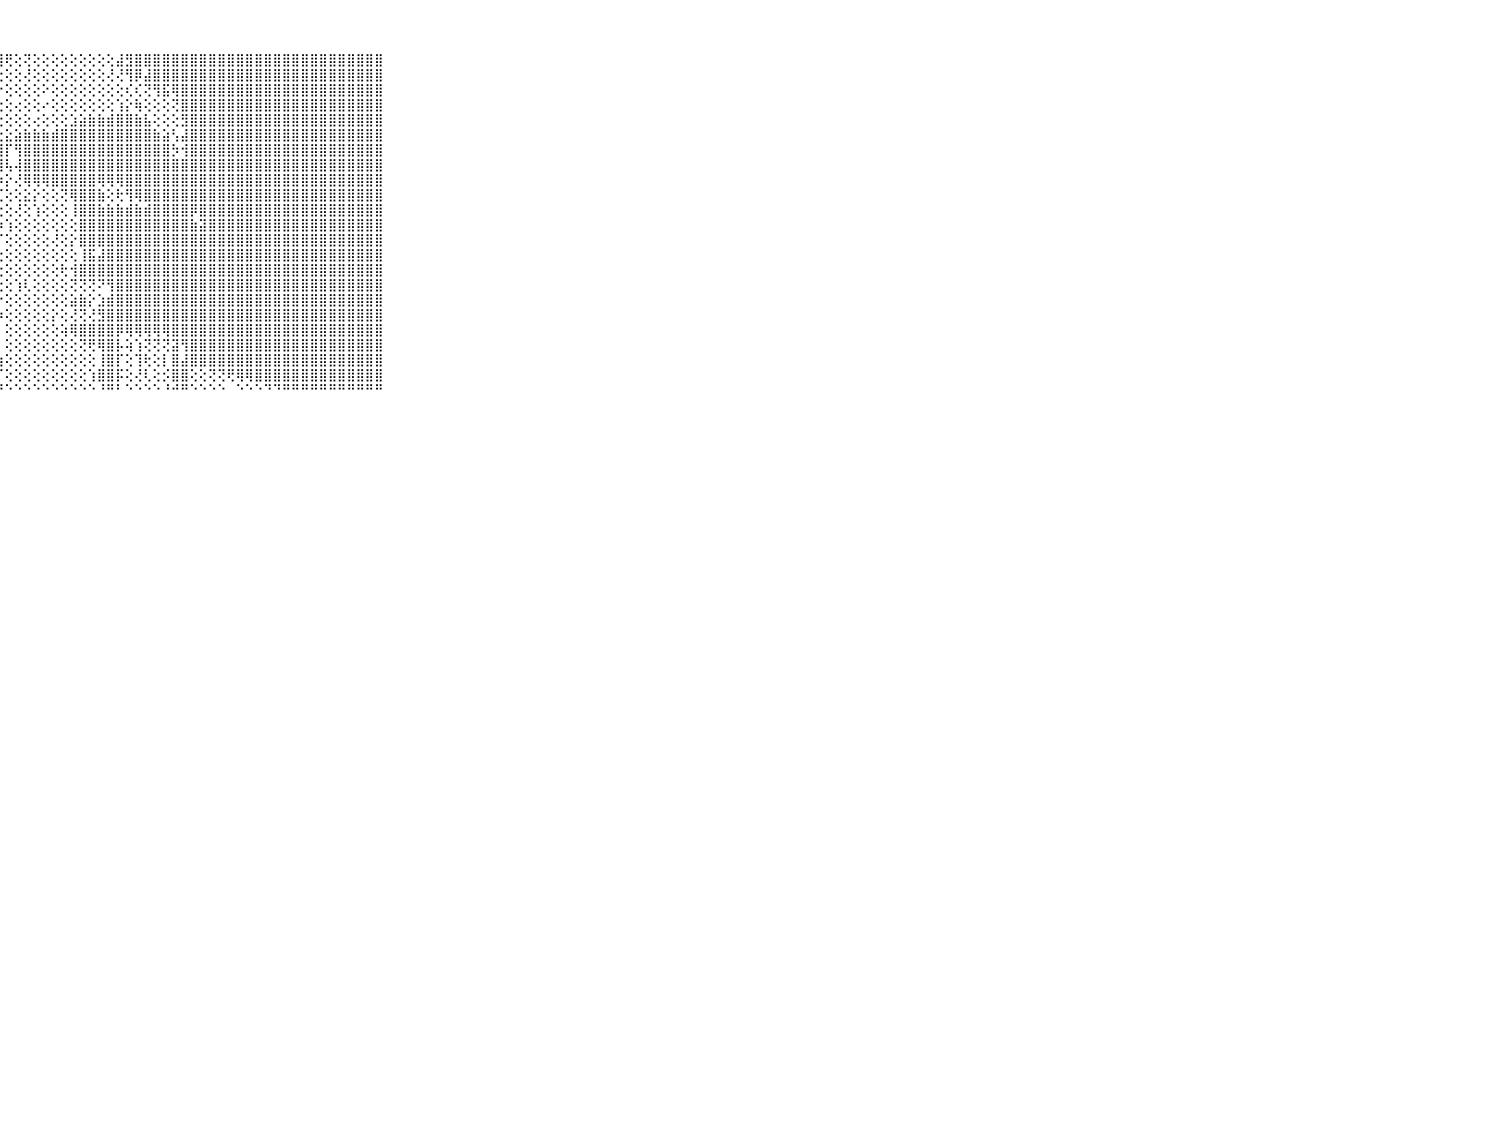

⠀⠀⠀⠀⠀⠀⠀⠀⠀⠀⠀⣿⣿⣿⣿⣿⣿⣿⣿⣿⣿⣿⣿⣿⣿⣯⣽⢿⢟⢕⢝⢕⢕⢕⢕⢕⢕⢕⢕⢕⣼⣻⣿⣿⣿⣿⣿⣿⣿⣿⣿⣿⣿⣿⣿⣿⣿⣿⣿⣿⣿⣿⣿⣿⣿⣿⣿⣿⣿⠀⠀⠀⠀⠀⠀⠀⠀⠀⠀⠀⠀
⠀⠀⠀⠀⠀⠀⠀⠀⠀⠀⠀⣿⣿⣿⣿⣿⣿⣿⣿⣿⣿⣿⣿⡿⢟⢟⢕⢕⢕⢕⢜⢕⢕⢕⢕⢕⢕⢕⢕⢜⢜⢻⡿⣼⣿⣿⣿⣿⣿⣿⣿⣿⣿⣿⣿⣿⣿⣿⣿⣿⣿⣿⣿⣿⣿⣿⣿⣿⣿⠀⠀⠀⠀⠀⠀⠀⠀⠀⠀⠀⠀
⠀⠀⠀⠀⠀⠀⠀⠀⠀⠀⠀⣿⣿⣿⣿⣿⣿⣿⣿⣿⣿⣿⡷⢵⢕⢕⢕⠕⢕⢕⢕⢕⠕⢕⢕⢕⢕⢕⢕⢕⢕⢎⢎⢝⢻⣯⢿⣿⣿⣿⣿⣿⣿⣿⣿⣿⣿⣿⣿⣿⣿⣿⣿⣿⣿⣿⣿⣿⣿⠀⠀⠀⠀⠀⠀⠀⠀⠀⠀⠀⠀
⠀⠀⠀⠀⠀⠀⠀⠀⠀⠀⠀⣿⣿⣿⣿⣿⣿⣿⣿⣿⣿⡿⢟⢕⢕⢕⢔⢕⢕⢔⢕⢕⠔⢕⢕⢕⢕⢕⢕⢕⢱⡕⢷⢕⢕⢕⢝⣿⣿⣿⣿⣿⣿⣿⣿⣿⣿⣿⣿⣿⣿⣿⣿⣿⣿⣿⣿⣿⣿⠀⠀⠀⠀⠀⠀⠀⠀⠀⠀⠀⠀
⠀⠀⠀⠀⠀⠀⠀⠀⠀⠀⠀⣿⣿⣿⣿⣿⣿⣿⣿⣟⡟⢕⢕⢕⢕⢕⢕⢕⢕⢕⢕⢔⢕⢕⢕⣱⣵⣷⣷⣾⣿⣿⣷⣧⢕⢕⢕⣻⣿⣿⣿⣿⣿⣿⣿⣿⣿⣿⣿⣿⣿⣿⣿⣿⣿⣿⣿⣿⣿⠀⠀⠀⠀⠀⠀⠀⠀⠀⠀⠀⠀
⠀⠀⠀⠀⠀⠀⠀⠀⠀⠀⠀⣿⣿⣿⣿⣿⣿⣿⣿⢝⢜⣕⢕⢕⢕⢕⢕⣕⣕⣵⣷⣷⣷⣾⣿⣿⣿⣿⣿⣿⣿⣿⣿⣿⣷⣵⢣⣼⣿⣿⣿⣿⣿⣿⣿⣿⣿⣿⣿⣿⣿⣿⣿⣿⣿⣿⣿⣿⣿⠀⠀⠀⠀⠀⠀⠀⠀⠀⠀⠀⠀
⠀⠀⠀⠀⠀⠀⠀⠀⠀⠀⠀⣿⣿⣿⣿⣿⣿⣿⣿⣿⡜⢕⢕⢕⢕⣱⣾⣿⡏⢻⣿⣿⣿⣿⣿⣿⣿⣿⣿⣿⣿⣿⣿⣿⣿⣿⡳⢺⣿⣿⣿⣿⣿⣿⣿⣿⣿⣿⣿⣿⣿⣿⣿⣿⣿⣿⣿⣿⣿⠀⠀⠀⠀⠀⠀⠀⠀⠀⠀⠀⠀
⠀⠀⠀⠀⠀⠀⠀⠀⠀⠀⠀⣿⣿⣿⣿⣿⣿⣿⣿⣿⣯⢕⢕⢕⢱⣿⣿⣿⢧⢼⣿⣿⣿⣿⣿⣿⣿⣿⣿⣿⣿⣿⣿⣿⣿⣿⣿⣿⣿⣿⣿⣿⣿⣿⣿⣿⣿⣿⣿⣿⣿⣿⣿⣿⣿⣿⣿⣿⣿⠀⠀⠀⠀⠀⠀⠀⠀⠀⠀⠀⠀
⠀⠀⠀⠀⠀⠀⠀⠀⠀⠀⠀⣿⣿⣿⣿⣿⣿⣿⣿⣿⣿⢕⢕⢕⢕⣾⣿⡷⡕⢜⢿⢿⢿⣿⣿⣿⣿⣿⢿⢿⢿⣿⣿⣿⣿⣿⣿⣿⣿⣿⣿⣿⣿⣿⣿⣿⣿⣿⣿⣿⣿⣿⣿⣿⣿⣿⣿⣿⣿⠀⠀⠀⠀⠀⠀⠀⠀⠀⠀⠀⠀
⠀⠀⠀⠀⠀⠀⠀⠀⠀⠀⠀⣿⣿⣿⣿⣿⣿⣿⣿⣿⣿⡇⢕⢕⢕⡯⢜⢏⢕⢕⣕⡕⢕⢕⢝⢿⣿⣿⣷⢕⢗⢻⢿⣿⣿⣿⣿⣿⣿⣿⣿⣿⣿⣿⣿⣿⣿⣿⣿⣿⣿⣿⣿⣿⣿⣿⣿⣿⣿⠀⠀⠀⠀⠀⠀⠀⠀⠀⠀⠀⠀
⠀⠀⠀⠀⠀⠀⠀⠀⠀⠀⠀⣿⣿⣿⣿⣿⣿⣿⣿⣿⣿⣇⢕⢕⢸⡇⣕⢕⢕⢜⢕⢱⢕⢕⢕⢸⣿⣿⣷⣷⣷⣾⣷⣾⣿⣿⣿⣿⡿⣿⣿⣿⣿⣿⣿⣿⣿⣿⣿⣿⣿⣿⣿⣿⣿⣿⣿⣿⣿⠀⠀⠀⠀⠀⠀⠀⠀⠀⠀⠀⠀
⠀⠀⠀⠀⠀⠀⠀⠀⠀⠀⠀⣿⣿⣿⣿⣿⣿⣿⣿⣿⣿⣿⡕⢕⢸⣿⣷⡵⢱⢕⢕⢕⢕⢕⢕⢕⣿⣿⣿⣿⣿⣿⣿⣿⣿⣿⣿⣿⣷⣽⣿⣿⣿⣿⣿⣿⣿⣿⣿⣿⣿⣿⣿⣿⣿⣿⣿⣿⣿⠀⠀⠀⠀⠀⠀⠀⠀⠀⠀⠀⠀
⠀⠀⠀⠀⠀⠀⠀⠀⠀⠀⠀⣿⣿⣿⣿⣿⣿⣿⣿⣿⣿⢟⢇⢕⢕⣿⢻⡏⢕⢕⢕⢕⢕⢜⢕⡕⣿⣿⣿⣿⣿⣿⣿⣿⣿⣿⣿⣿⣿⣿⣿⣿⣿⣿⣿⣿⣿⣿⣿⣿⣿⣿⣿⣿⣿⣿⣿⣿⣿⠀⠀⠀⠀⠀⠀⠀⠀⠀⠀⠀⠀
⠀⠀⠀⠀⠀⠀⠀⠀⠀⠀⠀⣿⣿⣿⣿⣿⣿⣿⣿⣿⣿⡗⣷⢕⢕⢜⢕⢕⢕⢕⢕⢕⢕⢕⢕⢕⢸⣯⣼⣿⣿⣿⣿⣿⣿⣿⣿⣿⣿⣿⣿⣿⣿⣿⣿⣿⣿⣿⣿⣿⣿⣿⣿⣿⣿⣿⣿⣿⣿⠀⠀⠀⠀⠀⠀⠀⠀⠀⠀⠀⠀
⠀⠀⠀⠀⠀⠀⠀⠀⠀⠀⠀⣿⣿⣿⣿⣿⣿⣿⣿⣿⣿⣿⣿⢇⢕⢕⢕⢕⢕⢕⢕⢕⢕⢕⢗⢺⣿⣿⣿⣿⣿⣿⣿⣿⣿⣿⣿⣿⣿⣿⣿⣿⣿⣿⣿⣿⣿⣿⣿⣿⣿⣿⣿⣿⣿⣿⣿⣿⣿⠀⠀⠀⠀⠀⠀⠀⠀⠀⠀⠀⠀
⠀⠀⠀⠀⠀⠀⠀⠀⠀⠀⠀⣿⣿⣿⣿⣿⣿⣿⣿⣿⣿⣿⣿⣿⣷⢕⢕⢕⢕⢱⢇⢕⢕⢕⢕⢝⢝⢝⠝⢻⣿⣿⣿⣿⣿⣿⣿⣿⣿⣿⣿⣿⣿⣿⣿⣿⣿⣿⣿⣿⣿⣿⣿⣿⣿⣿⣿⣿⣿⠀⠀⠀⠀⠀⠀⠀⠀⠀⠀⠀⠀
⠀⠀⠀⠀⠀⠀⠀⠀⠀⠀⠀⣿⣿⣿⣿⣿⣿⣿⣿⣿⣿⣿⣿⣿⣿⣷⣷⡕⢕⢕⢕⢕⢕⢕⢕⣵⣷⡕⣱⣾⣿⣿⣿⣿⣿⣿⣿⣿⣿⣿⣿⣿⣿⣿⣿⣿⣿⣿⣿⣿⣿⣿⣿⣿⣿⣿⣿⣿⣿⠀⠀⠀⠀⠀⠀⠀⠀⠀⠀⠀⠀
⠀⠀⠀⠀⠀⠀⠀⠀⠀⠀⠀⣿⣿⣿⣿⣿⣿⣿⣿⣿⣿⣿⣿⣿⣿⣿⣿⡱⢕⢕⢕⢕⢕⡕⢕⢜⢝⢜⣻⣿⣿⣿⣿⣿⣿⣿⣿⣿⣿⣿⣿⣿⣿⣿⣿⣿⣿⣿⣿⣿⣿⣿⣿⣿⣿⣿⣿⣿⣿⠀⠀⠀⠀⠀⠀⠀⠀⠀⠀⠀⠀
⠀⠀⠀⠀⠀⠀⠀⠀⠀⠀⠀⣿⣿⣿⣿⣿⣿⣿⣿⣿⣿⣿⣿⣿⣿⣿⢿⡇⢕⢕⢕⢕⢕⢕⢵⢿⣿⣿⣿⣿⡿⢿⢿⢿⢿⢿⣿⣿⣿⣿⣿⣿⣿⣿⣿⣿⣿⣿⣿⣿⣿⣿⣿⣿⣿⣿⣿⣿⣿⠀⠀⠀⠀⠀⠀⠀⠀⠀⠀⠀⠀
⠀⠀⠀⠀⠀⠀⠀⠀⠀⠀⠀⣿⣿⣿⣿⣿⣿⣿⣿⣿⣿⣿⣿⣿⡿⢏⣾⡇⢕⢕⢕⢕⢕⢕⢕⢕⢝⢟⢿⣿⡧⢵⢱⢝⢝⢝⣽⢻⣿⣿⣿⣿⣿⣿⣿⣿⣿⣿⣿⣿⣿⣿⣿⣿⣿⣿⣿⣿⣿⠀⠀⠀⠀⠀⠀⠀⠀⠀⠀⠀⠀
⠀⠀⠀⠀⠀⠀⠀⠀⠀⠀⠀⣿⣿⣿⣿⣿⣿⣿⣿⣿⣿⣿⣿⢟⢕⢕⢿⣱⢕⢕⢕⢕⢕⢕⢕⢕⢕⢕⢸⣿⡏⢕⢹⢗⢕⡇⣿⣼⣿⣿⣿⣿⣿⣿⣿⣿⣿⣿⣿⣿⣿⣿⣿⣿⣿⣿⣿⣿⣿⠀⠀⠀⠀⠀⠀⠀⠀⠀⠀⠀⠀
⠀⠀⠀⠀⠀⠀⠀⠀⠀⠀⠀⣿⣿⣿⣿⣿⣿⣿⣿⣿⢿⢟⢕⠑⠁⠁⢸⡏⢕⢕⢕⢕⢕⢕⢕⢕⢕⢱⣿⣿⡯⢕⢜⢇⢕⡪⣿⣿⢕⢕⢝⢝⢟⢿⢿⣿⣿⣿⣿⣿⣿⣿⣿⣿⣿⣿⣿⣿⣿⠀⠀⠀⠀⠀⠀⠀⠀⠀⠀⠀⠀
⠀⠀⠀⠀⠀⠀⠀⠀⠀⠀⠀⠛⠛⠛⠛⠛⠛⠛⠋⠑⠑⠁⠀⠀⠀⠀⠘⠛⠑⠑⠑⠑⠑⠑⠑⠑⠑⠑⠘⠛⠃⠑⠑⠑⠑⠘⠚⠛⠑⠑⠑⠑⠀⠑⠑⠑⠙⠙⠛⠛⠛⠛⠛⠛⠛⠛⠛⠛⠛⠀⠀⠀⠀⠀⠀⠀⠀⠀⠀⠀⠀